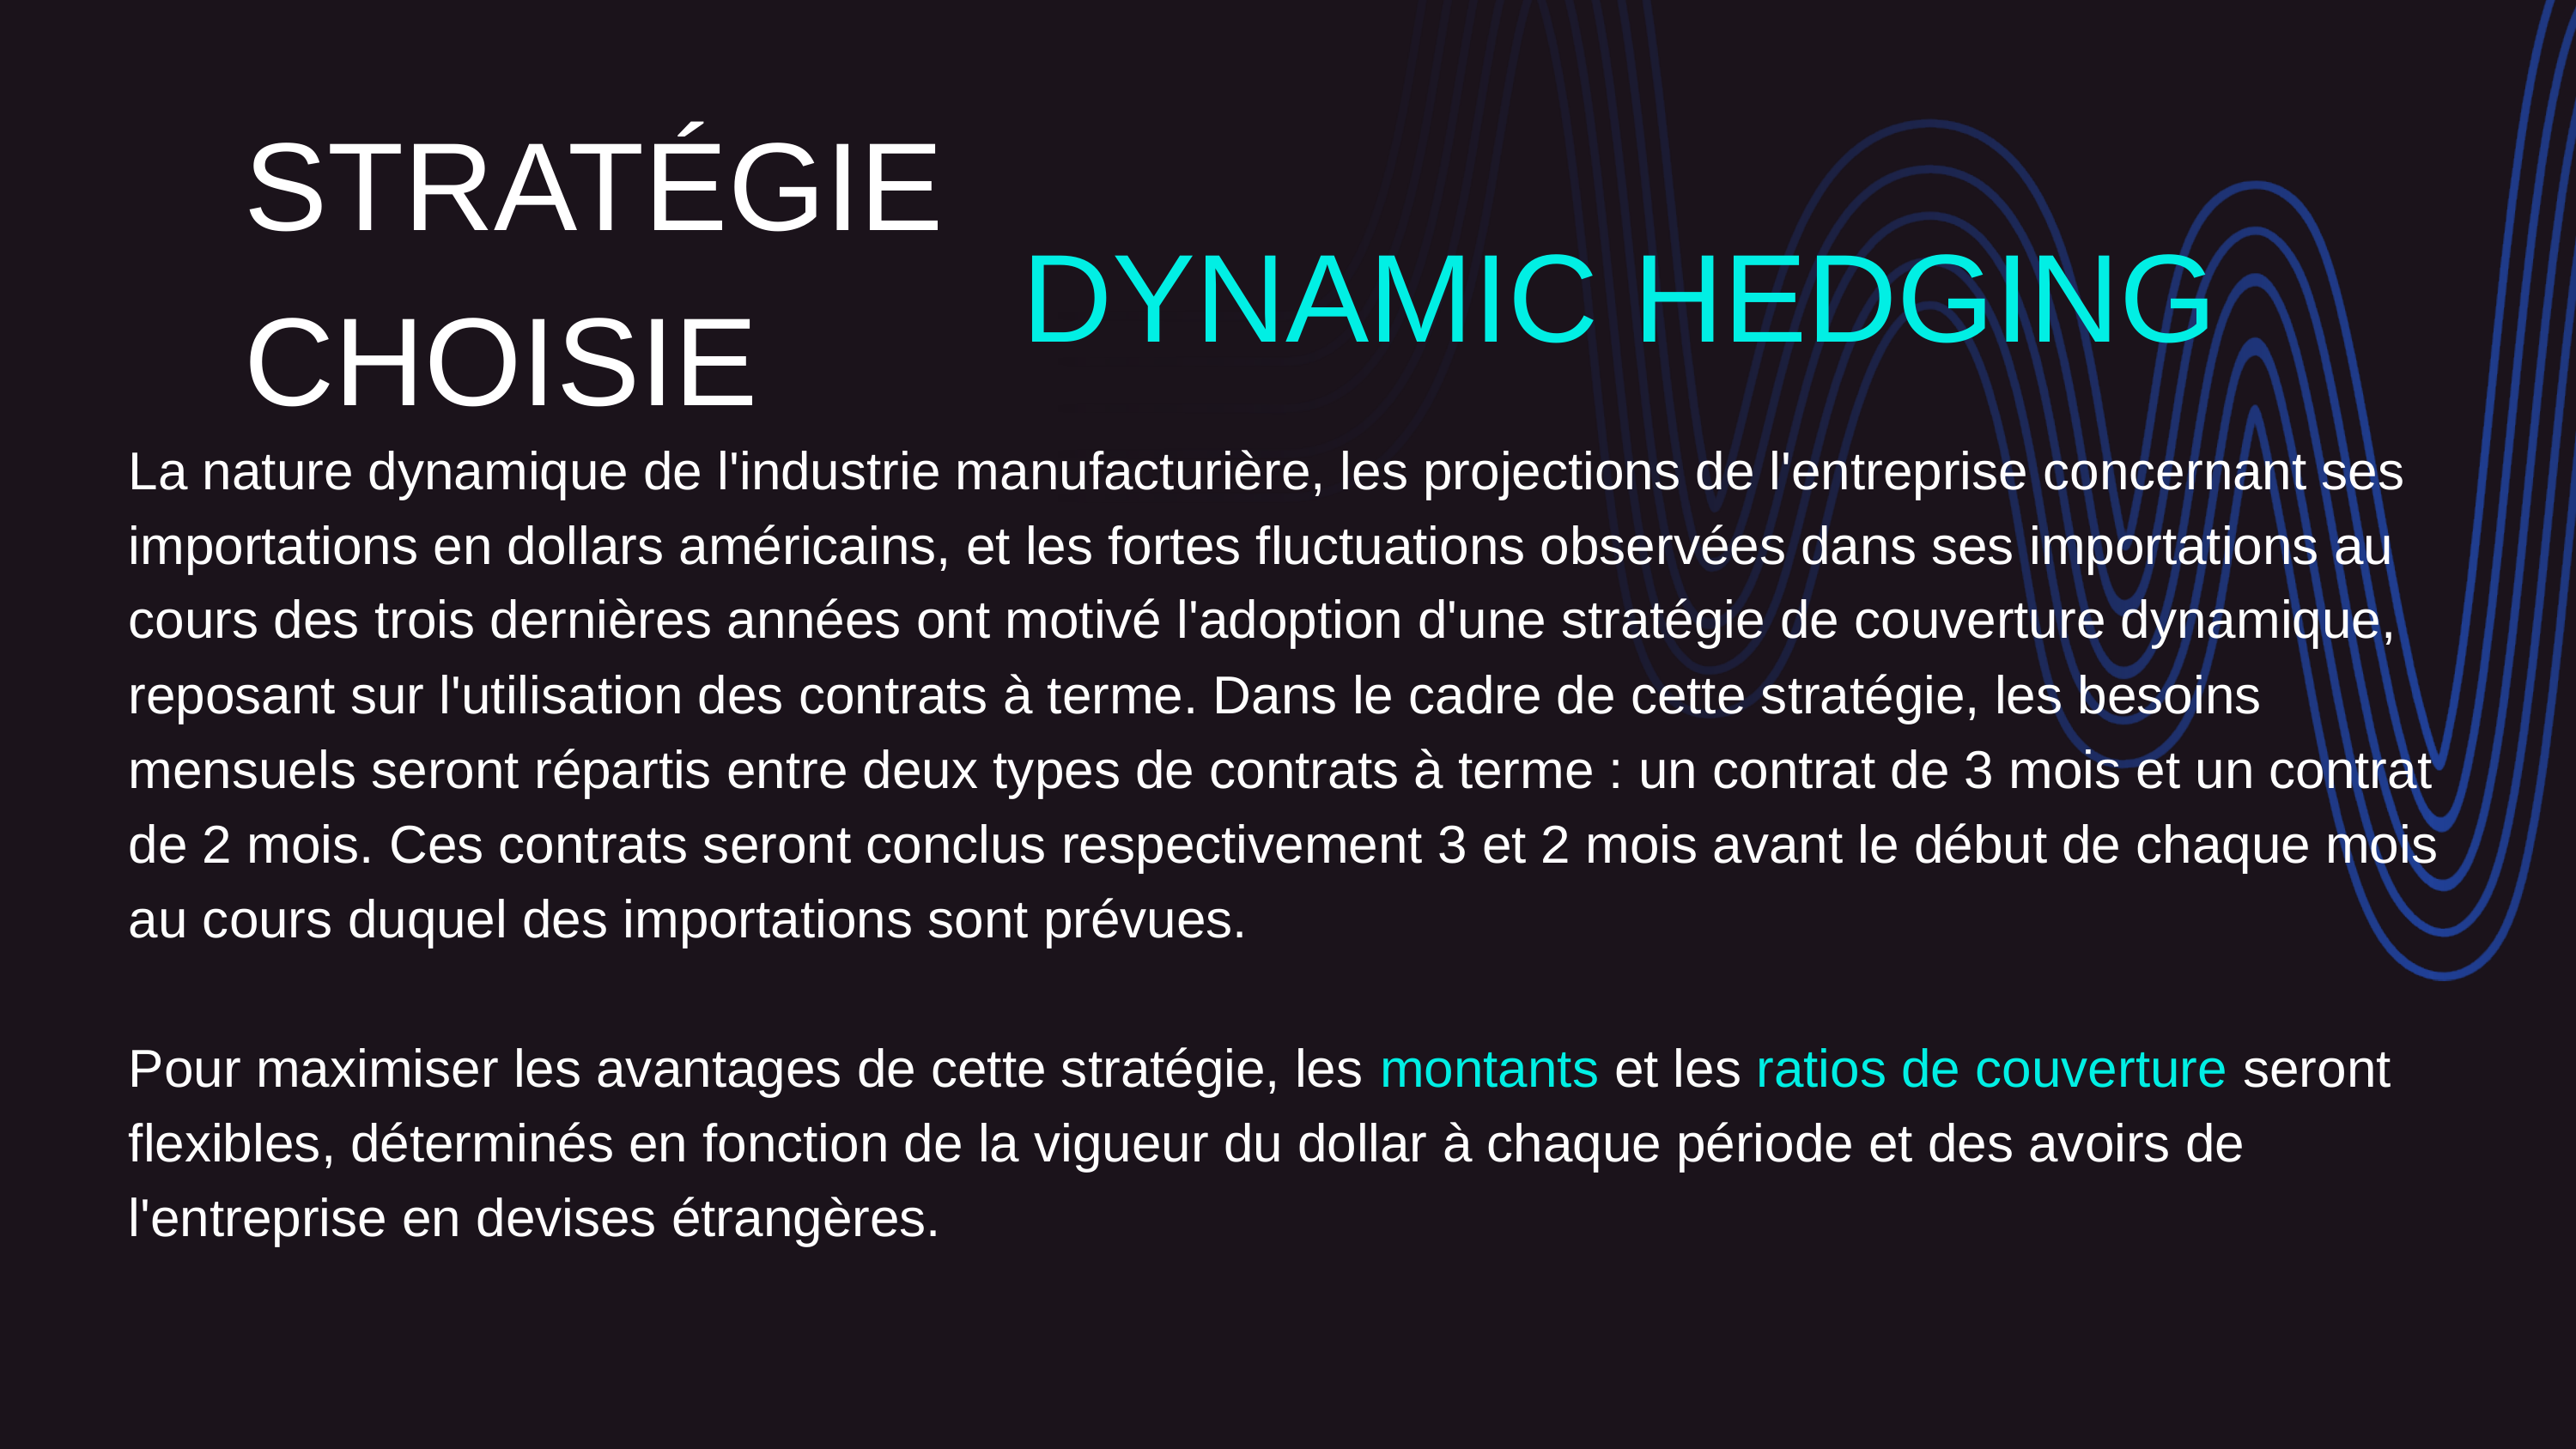

STRATÉGIE CHOISIE
DYNAMIC HEDGING
La nature dynamique de l'industrie manufacturière, les projections de l'entreprise concernant ses importations en dollars américains, et les fortes fluctuations observées dans ses importations au cours des trois dernières années ont motivé l'adoption d'une stratégie de couverture dynamique, reposant sur l'utilisation des contrats à terme. Dans le cadre de cette stratégie, les besoins mensuels seront répartis entre deux types de contrats à terme : un contrat de 3 mois et un contrat de 2 mois. Ces contrats seront conclus respectivement 3 et 2 mois avant le début de chaque mois au cours duquel des importations sont prévues.

Pour maximiser les avantages de cette stratégie, les montants et les ratios de couverture seront flexibles, déterminés en fonction de la vigueur du dollar à chaque période et des avoirs de l'entreprise en devises étrangères.